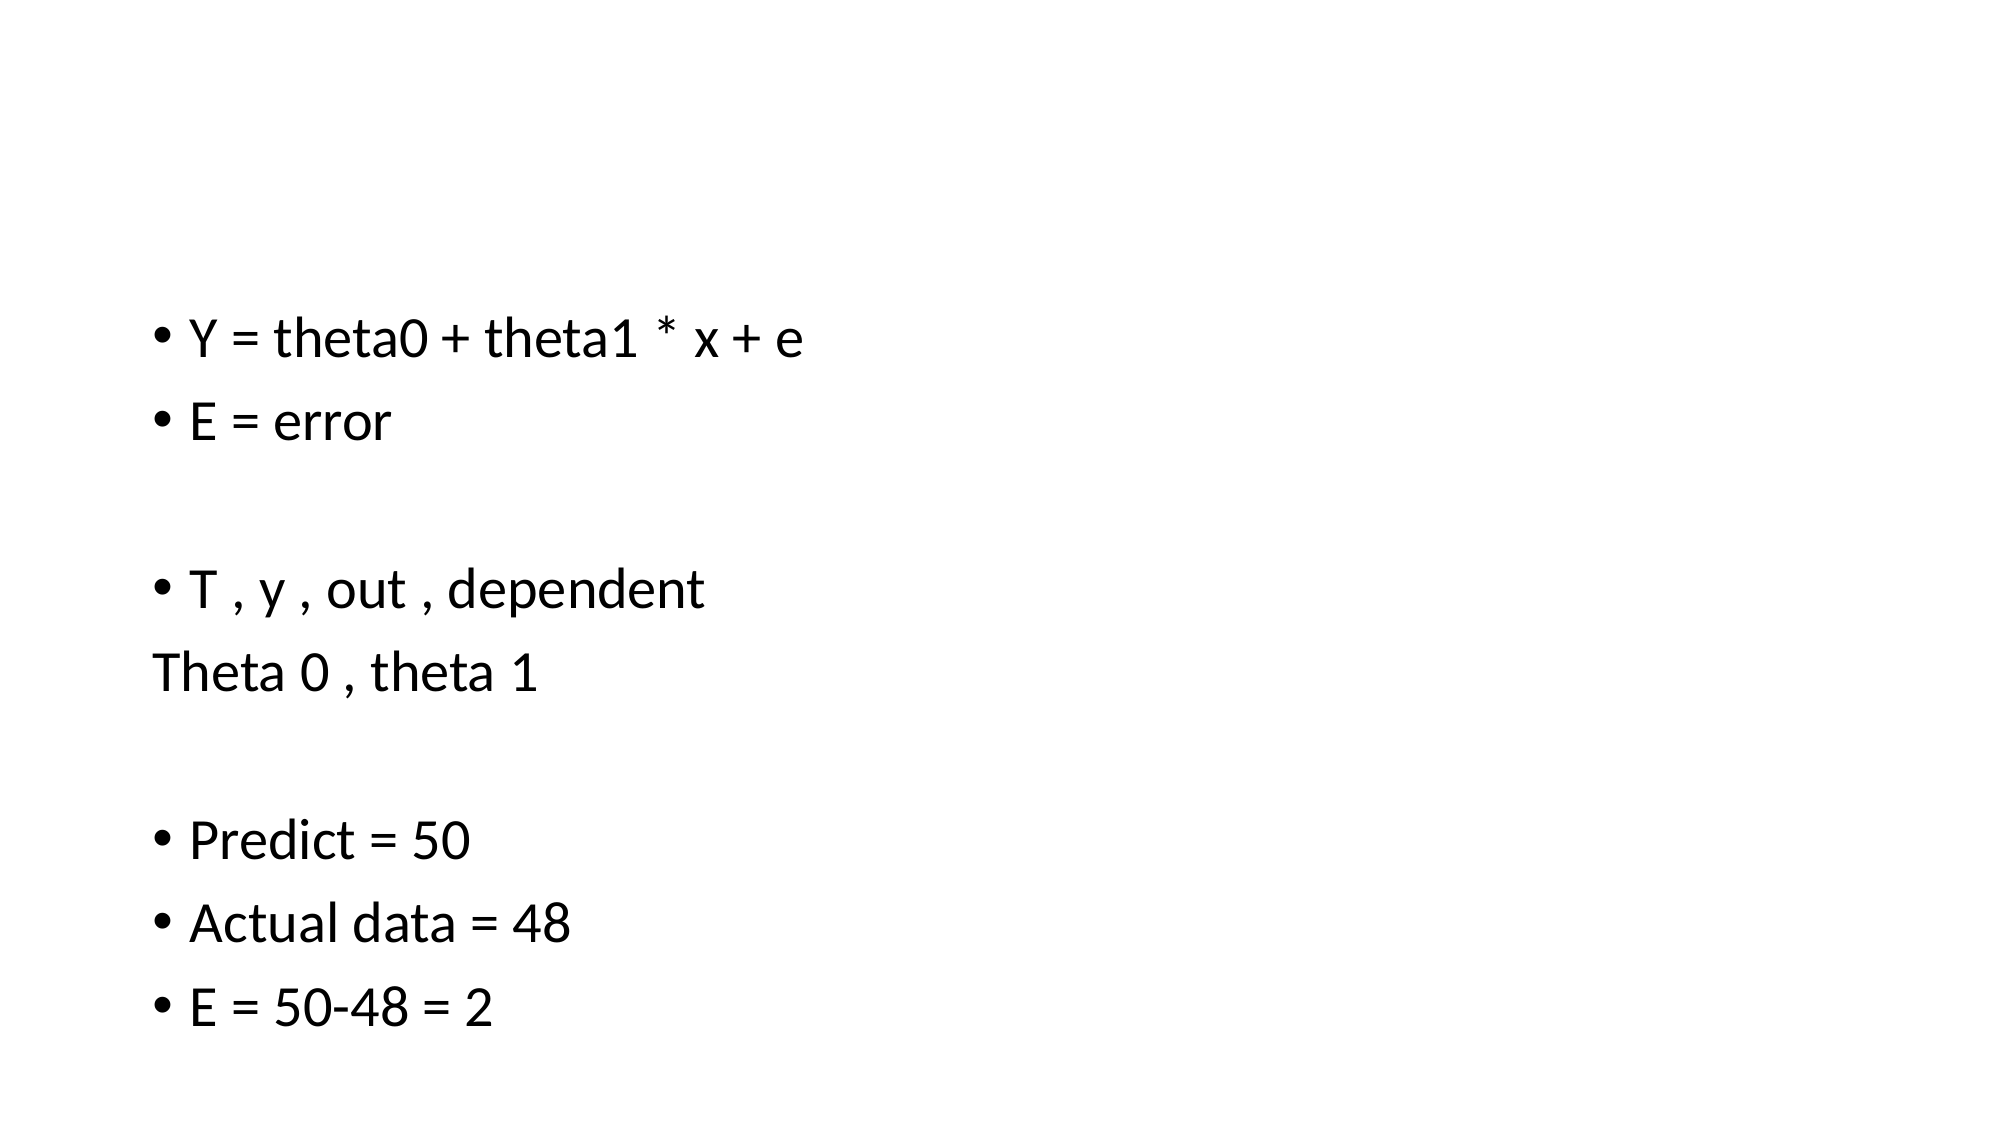

#
Y = theta0 + theta1 * x + e
E = error

T , y , out , dependent
Theta 0 , theta 1

Predict = 50
Actual data = 48
E = 50-48 = 2